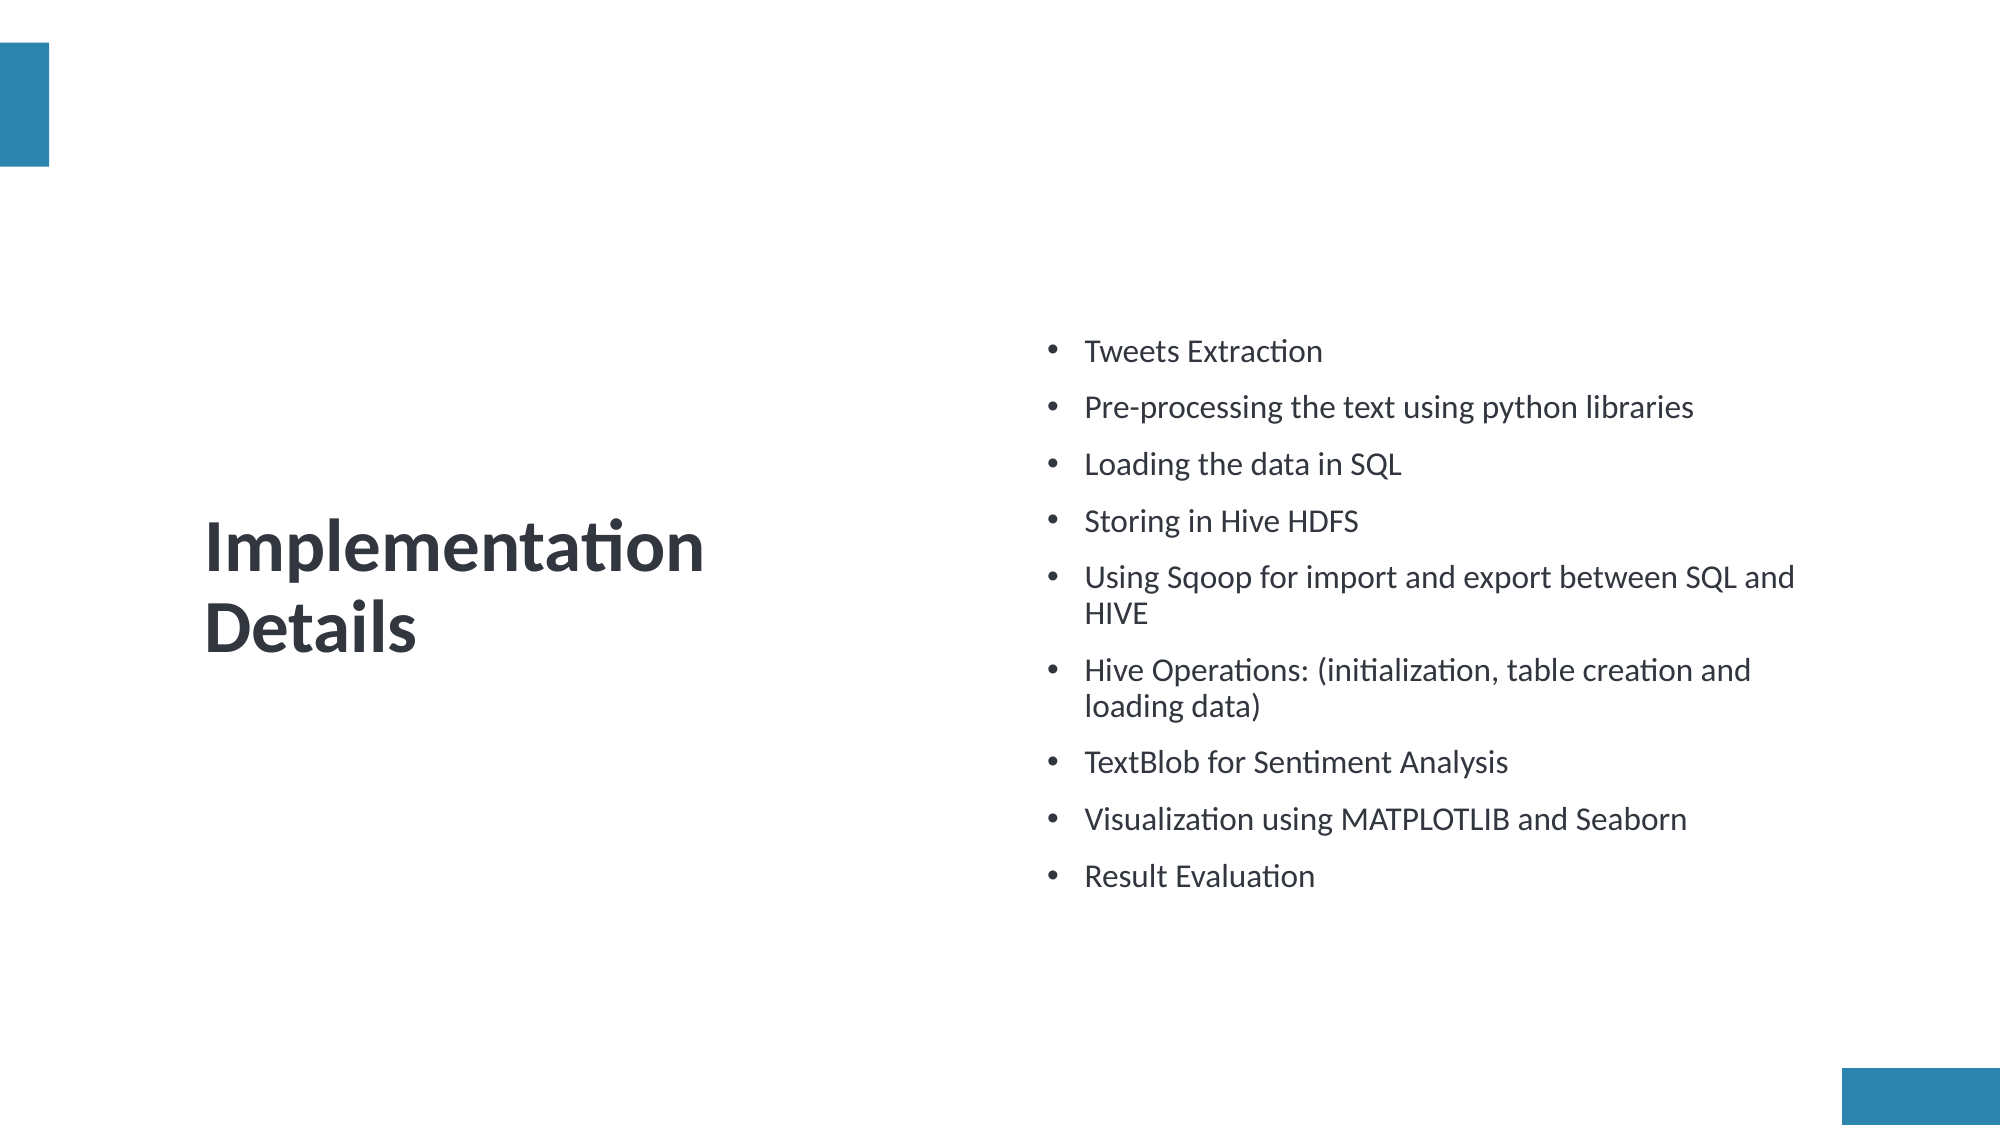

# Implementation Details

Tweets Extraction
Pre-processing the text using python libraries
Loading the data in SQL
Storing in Hive HDFS
Using Sqoop for import and export between SQL and HIVE
Hive Operations: (initialization, table creation and loading data)
TextBlob for Sentiment Analysis
Visualization using MATPLOTLIB and Seaborn
Result Evaluation